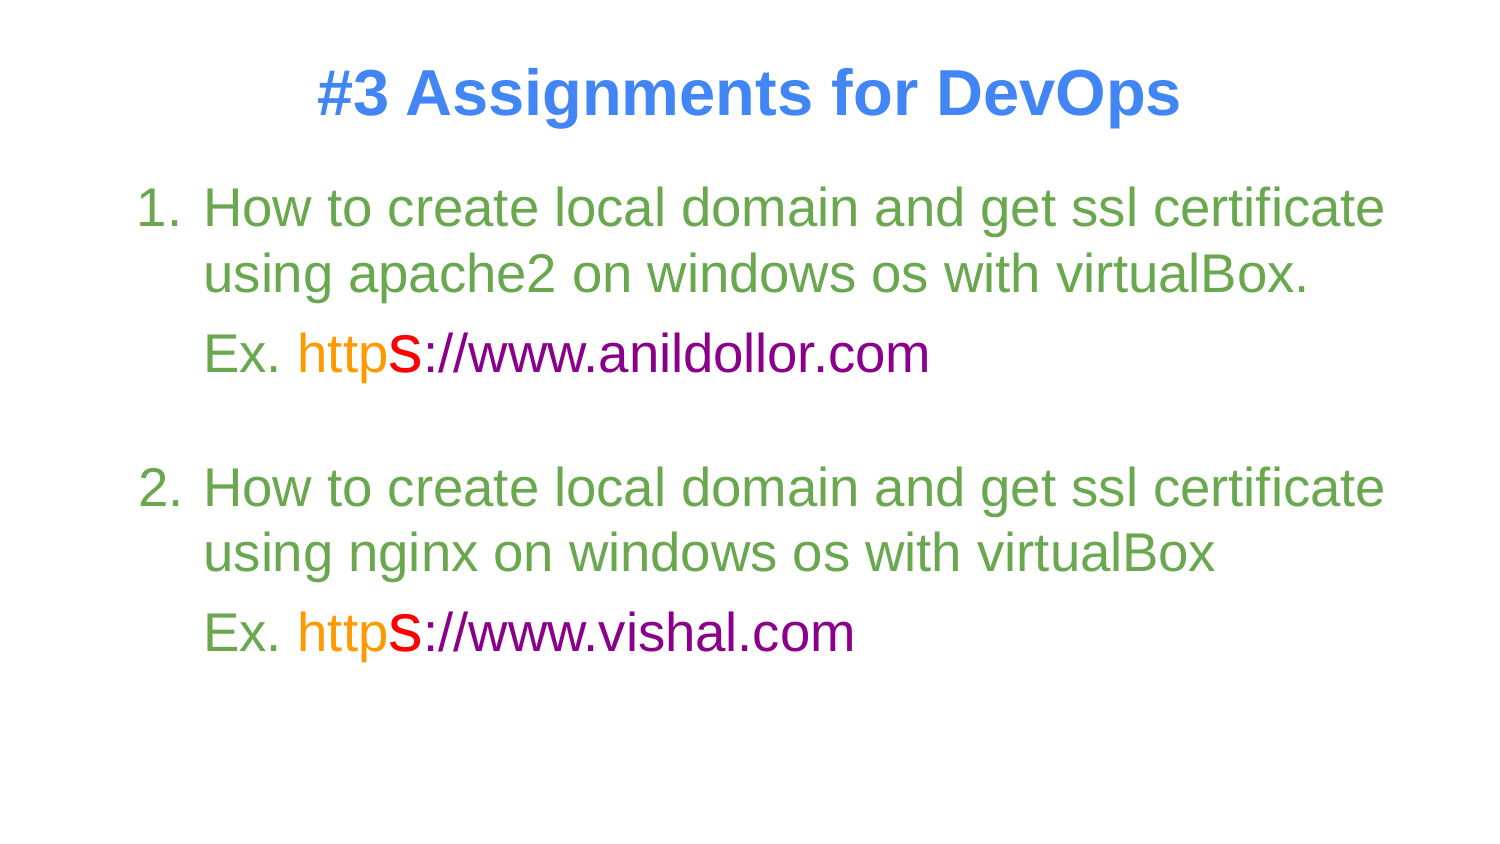

#3 Assignments for DevOps
# How to create local domain and get ssl certificate using apache2 on windows os with virtualBox. Ex. https://www.anildollor.com

How to create local domain and get ssl certificate using nginx on windows os with virtualBox
Ex. https://www.vishal.com